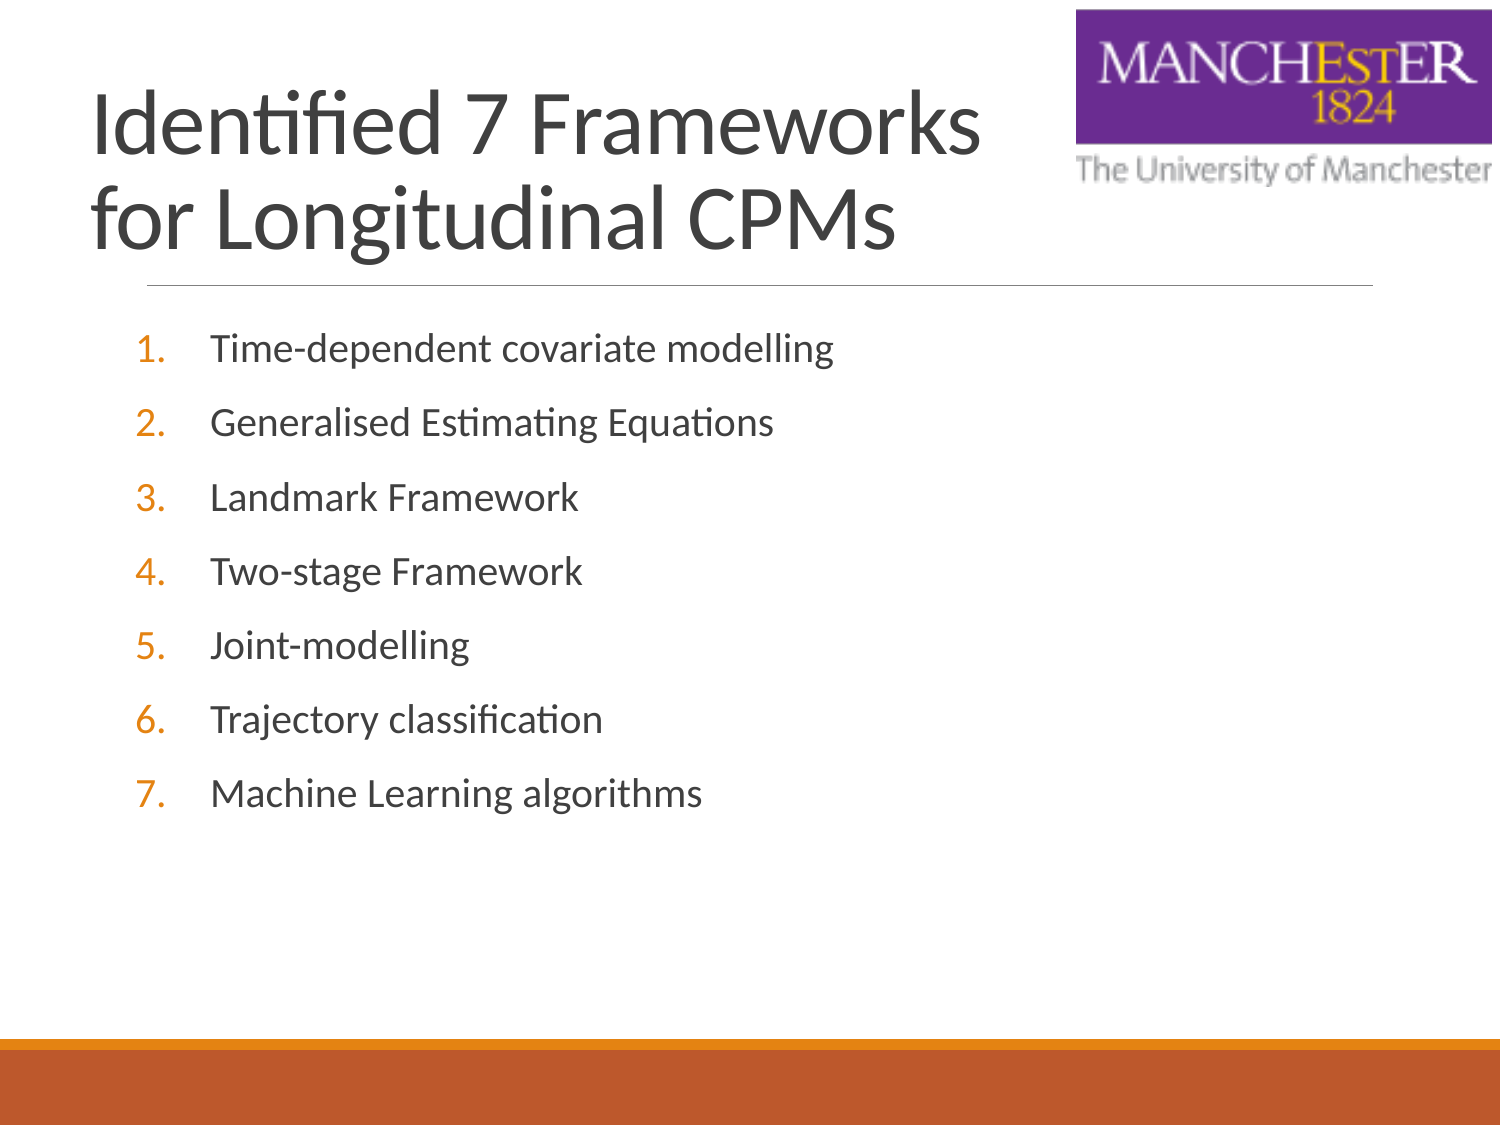

# Identified 7 Frameworks for Longitudinal CPMs
Time-dependent covariate modelling
Generalised Estimating Equations
Landmark Framework
Two-stage Framework
Joint-modelling
Trajectory classification
Machine Learning algorithms